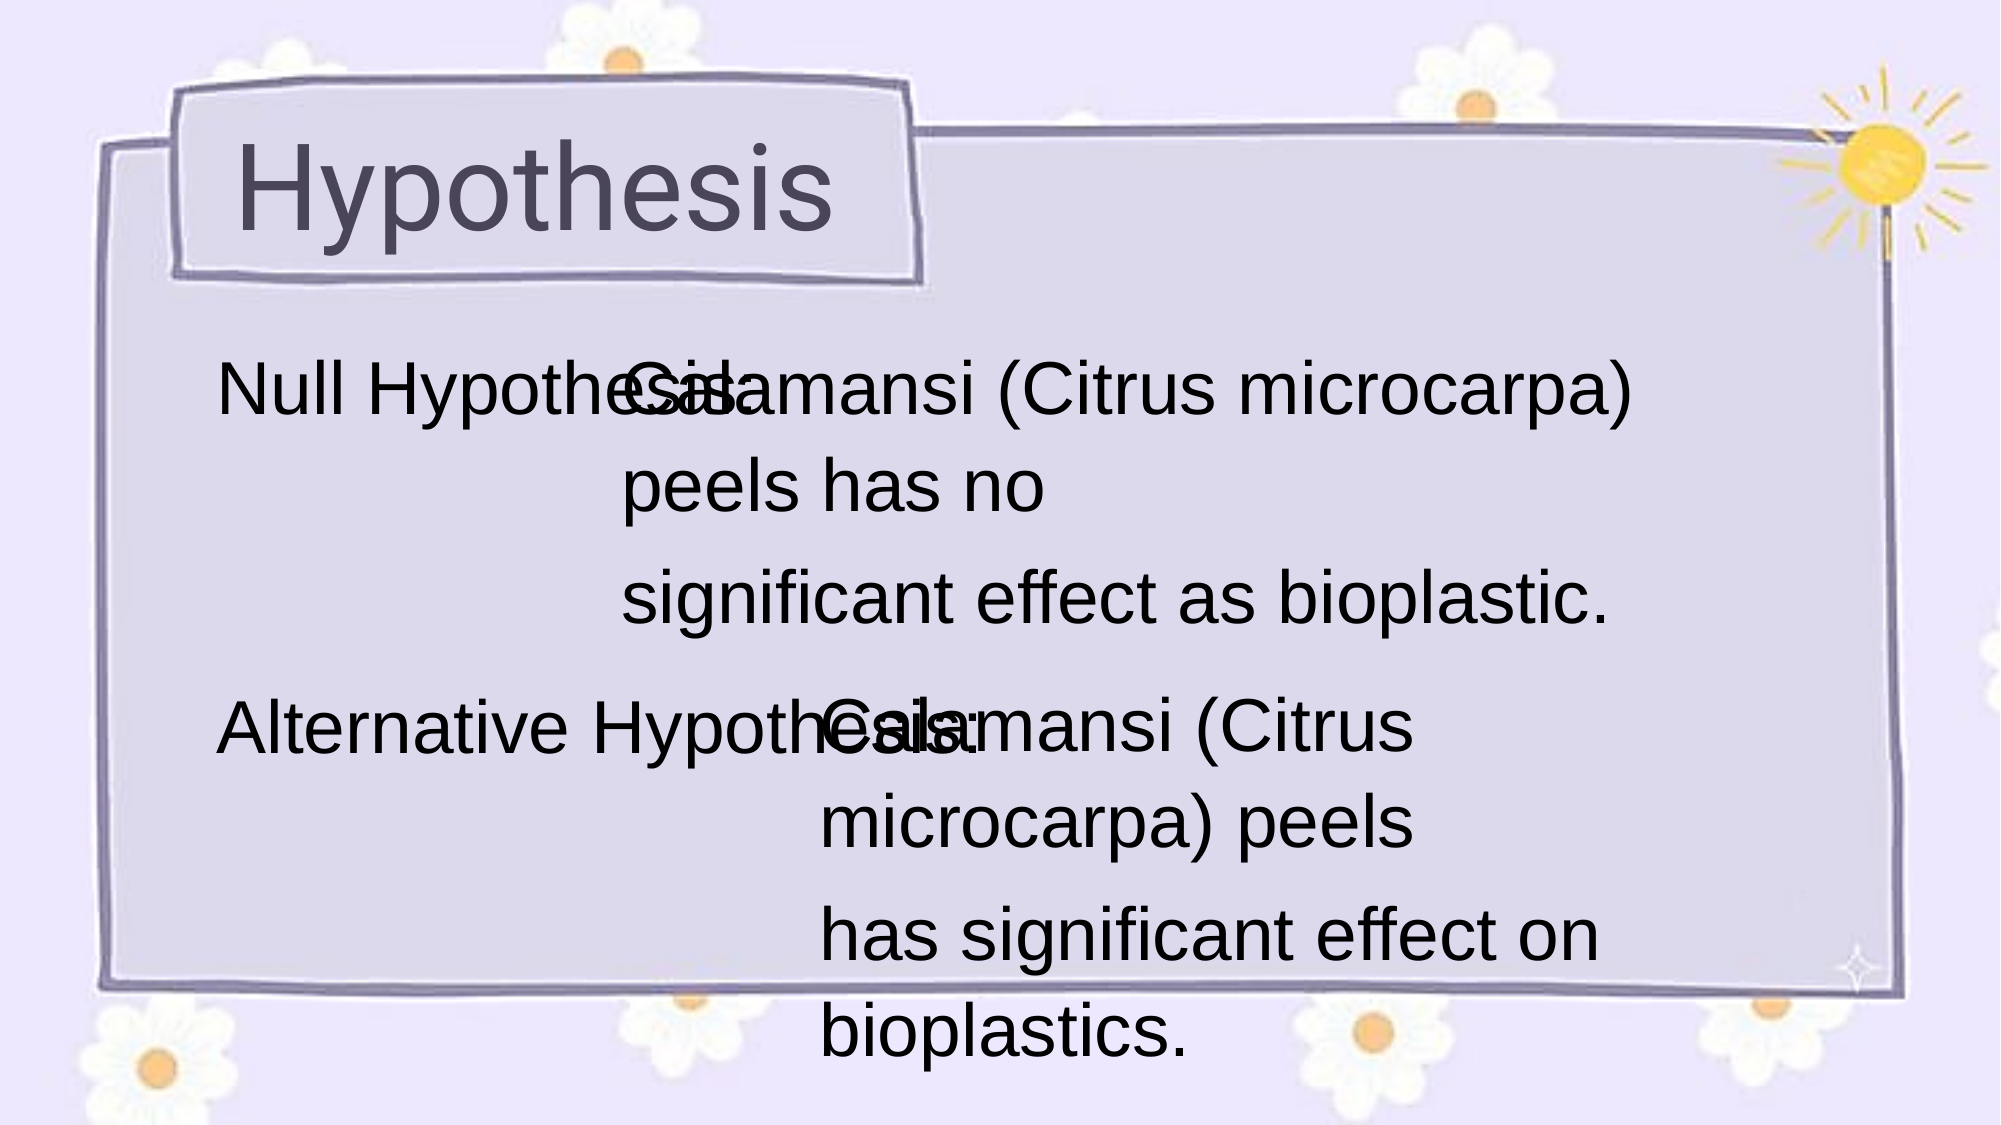

Hypothesis
Null Hypothesis:

Alternative Hypothesis:

Calamansi (Citrus microcarpa) peels has no
significant effect as bioplastic.
Calamansi (Citrus microcarpa) peels
has significant effect on bioplastics.